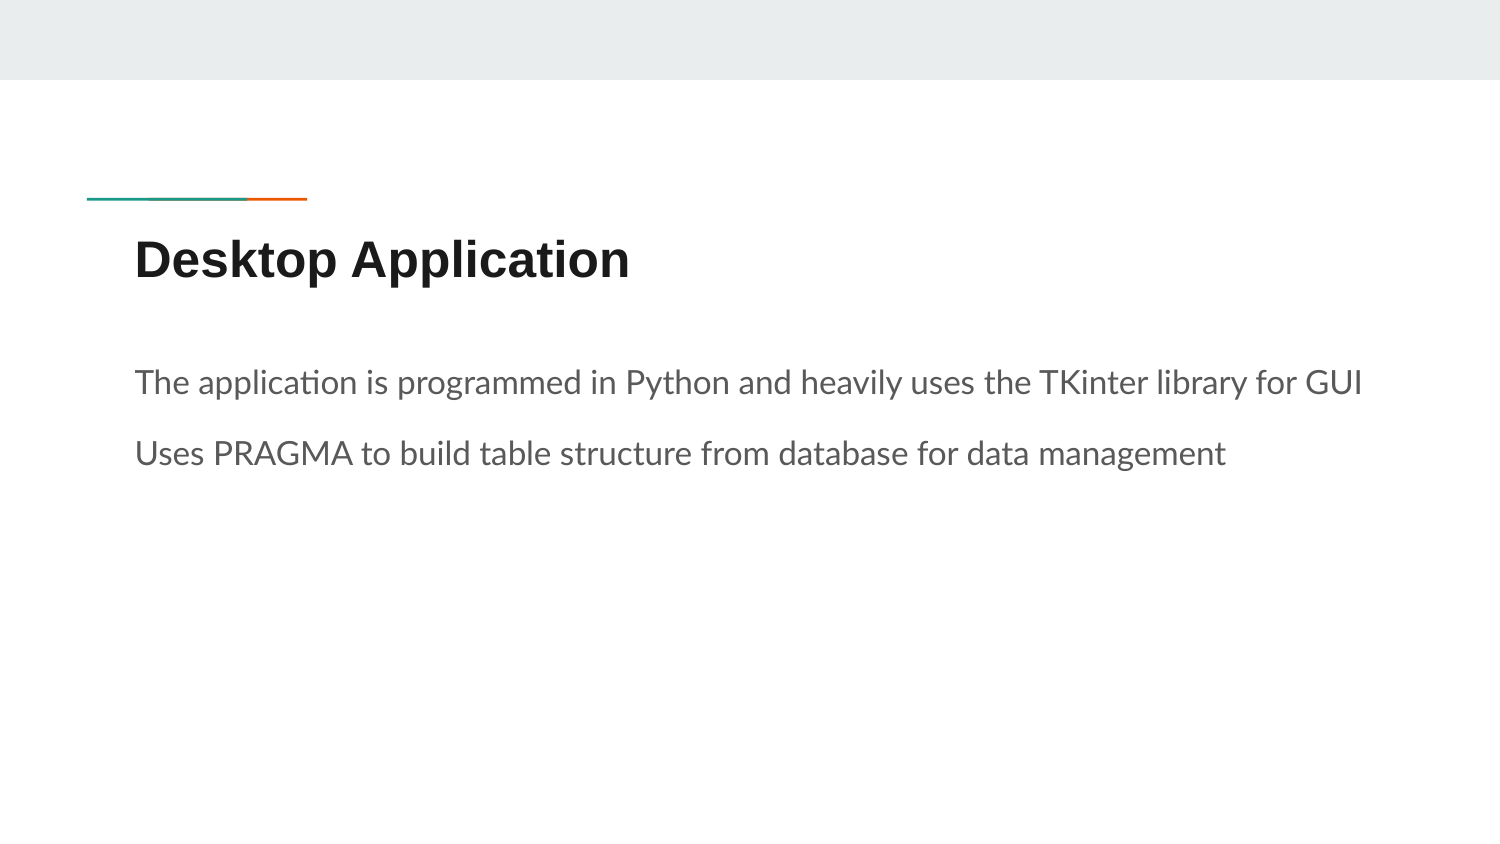

# Desktop Application
The application is programmed in Python and heavily uses the TKinter library for GUI
Uses PRAGMA to build table structure from database for data management